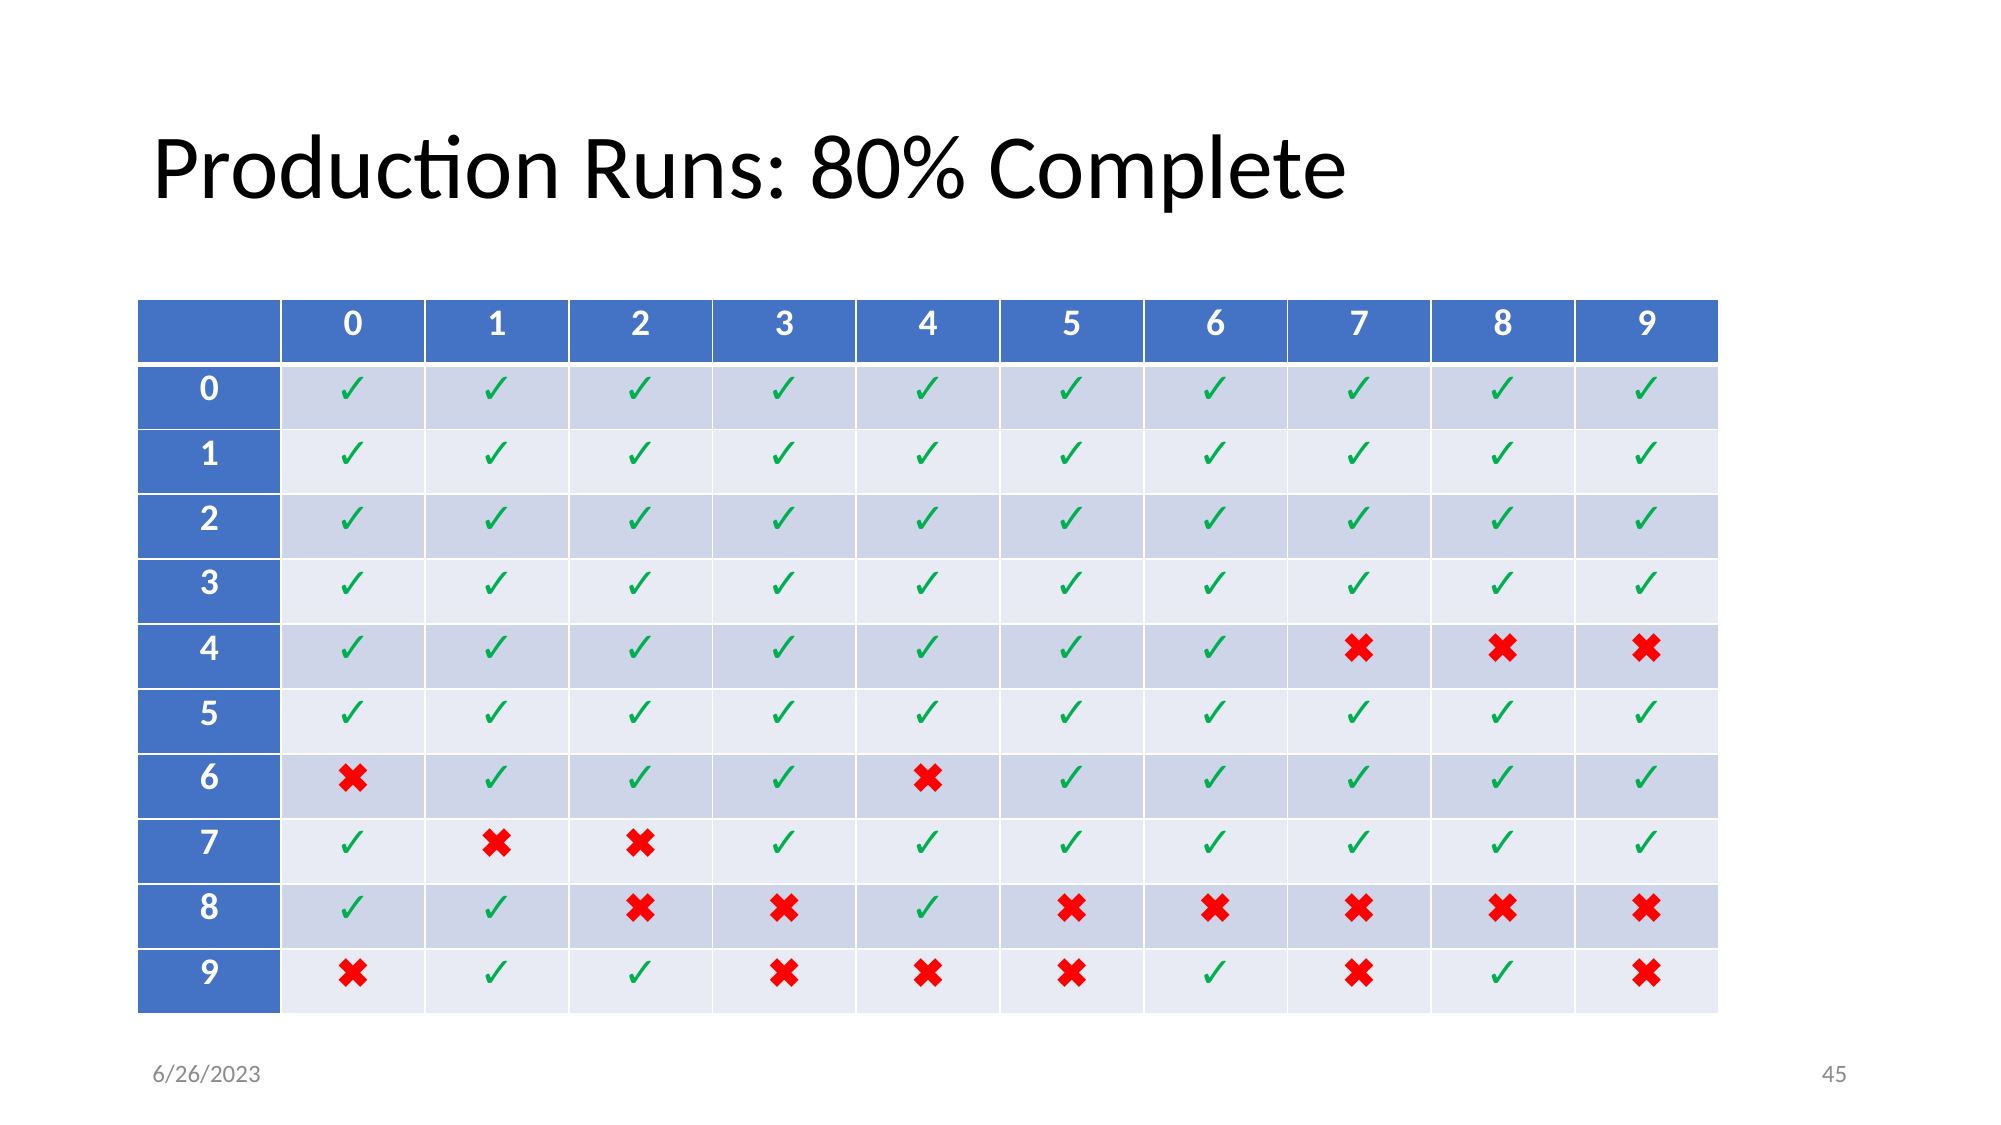

# Production Runs: 80% Complete
|  | 0 | 1 | 2 | 3 | 4 | 5 | 6 | 7 | 8 | 9 |
| --- | --- | --- | --- | --- | --- | --- | --- | --- | --- | --- |
| 0 | ✓ | ✓ | ✓ | ✓ | ✓ | ✓ | ✓ | ✓ | ✓ | ✓ |
| 1 | ✓ | ✓ | ✓ | ✓ | ✓ | ✓ | ✓ | ✓ | ✓ | ✓ |
| 2 | ✓ | ✓ | ✓ | ✓ | ✓ | ✓ | ✓ | ✓ | ✓ | ✓ |
| 3 | ✓ | ✓ | ✓ | ✓ | ✓ | ✓ | ✓ | ✓ | ✓ | ✓ |
| 4 | ✓ | ✓ | ✓ | ✓ | ✓ | ✓ | ✓ | ✖︎ | ✖︎ | ✖︎ |
| 5 | ✓ | ✓ | ✓ | ✓ | ✓ | ✓ | ✓ | ✓ | ✓ | ✓ |
| 6 | ✖︎ | ✓ | ✓ | ✓ | ✖︎ | ✓ | ✓ | ✓ | ✓ | ✓ |
| 7 | ✓ | ✖︎ | ✖︎ | ✓ | ✓ | ✓ | ✓ | ✓ | ✓ | ✓ |
| 8 | ✓ | ✓ | ✖︎ | ✖︎ | ✓ | ✖︎ | ✖︎ | ✖︎ | ✖︎ | ✖︎ |
| 9 | ✖︎ | ✓ | ✓ | ✖︎ | ✖︎ | ✖︎ | ✓ | ✖︎ | ✓ | ✖︎ |
6/26/2023
45